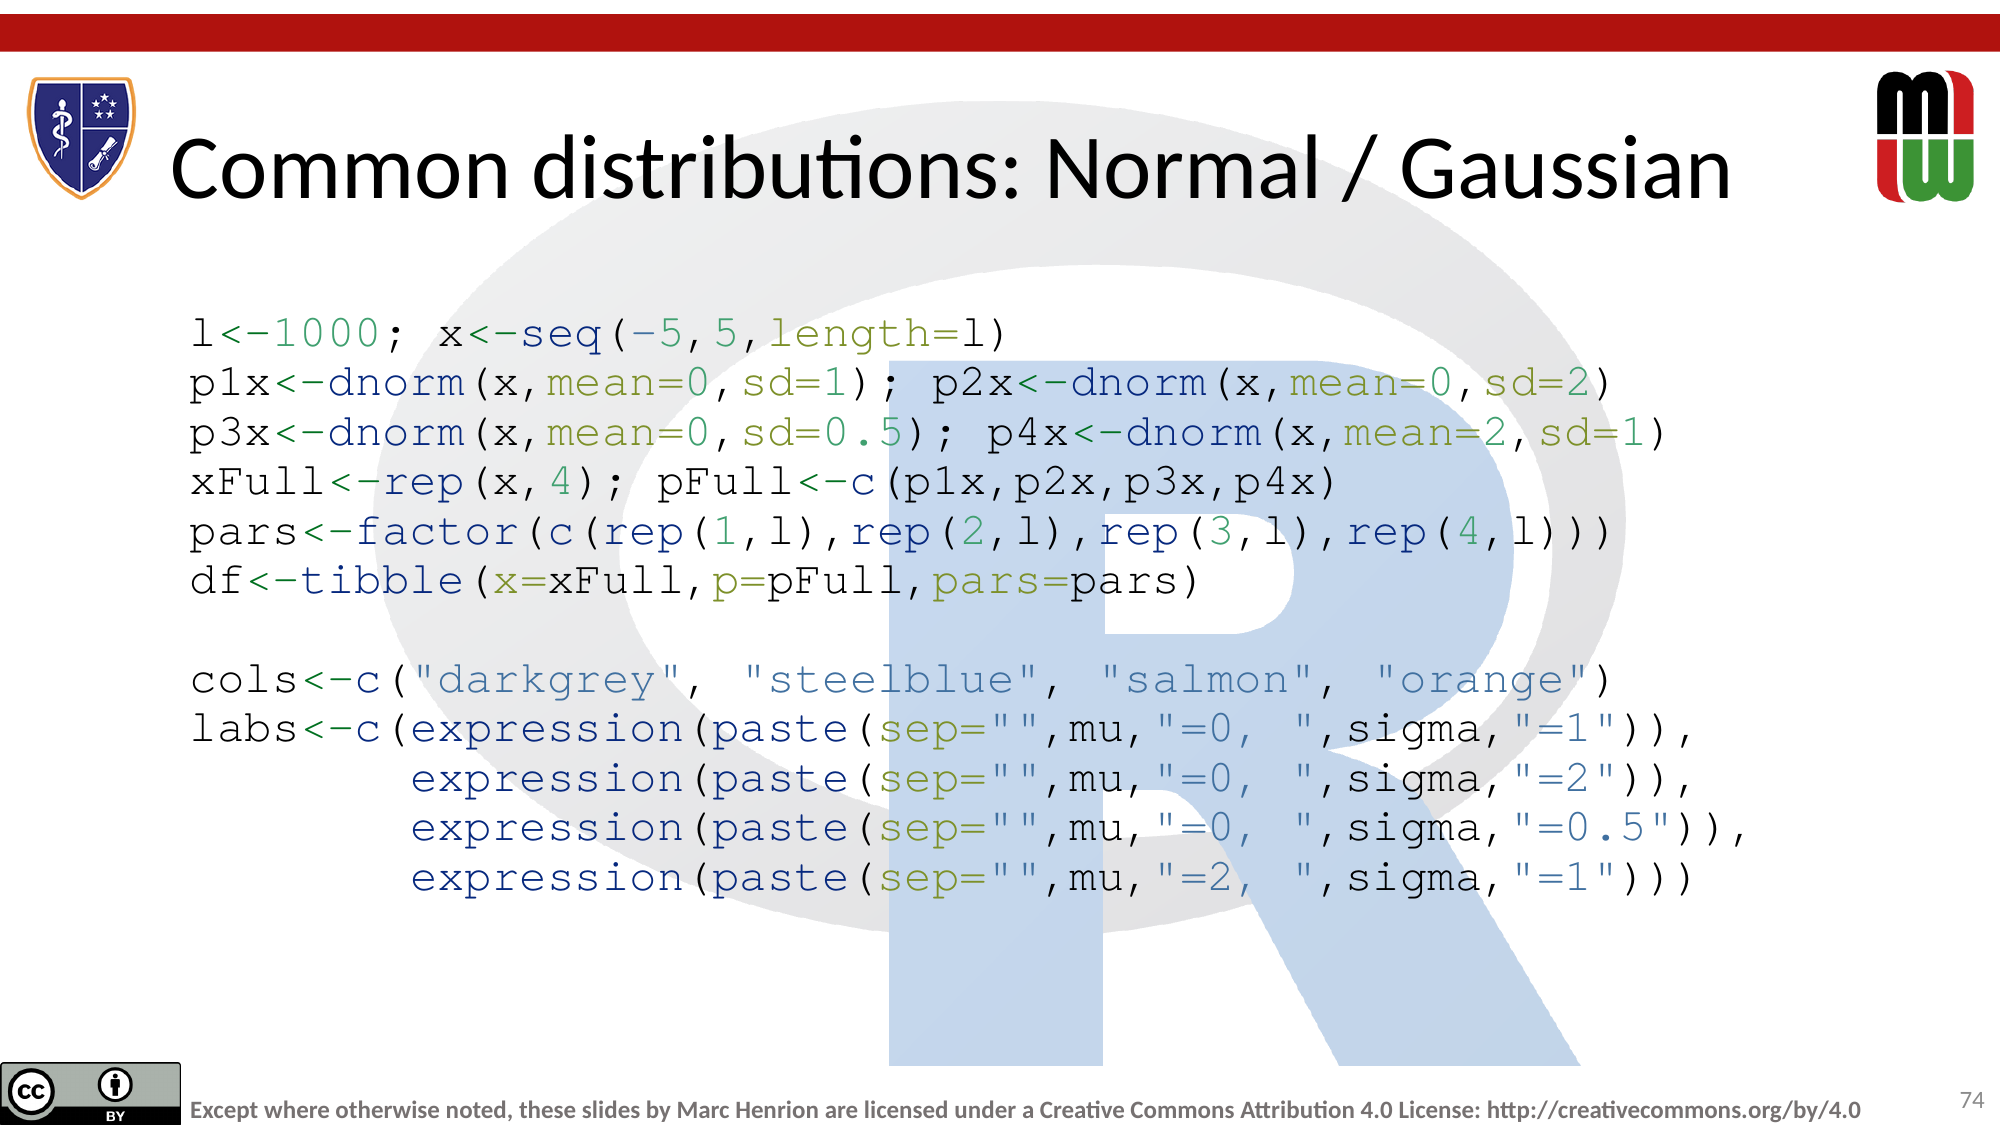

# Common distributions: Normal / Gaussian
l<-1000; x<-seq(-5,5,length=l)
p1x<-dnorm(x,mean=0,sd=1); p2x<-dnorm(x,mean=0,sd=2)
p3x<-dnorm(x,mean=0,sd=0.5); p4x<-dnorm(x,mean=2,sd=1)
xFull<-rep(x,4); pFull<-c(p1x,p2x,p3x,p4x)
pars<-factor(c(rep(1,l),rep(2,l),rep(3,l),rep(4,l)))
df<-tibble(x=xFull,p=pFull,pars=pars)
cols<-c("darkgrey", "steelblue", "salmon", "orange")
labs<-c(expression(paste(sep="",mu,"=0, ",sigma,"=1")),
        expression(paste(sep="",mu,"=0, ",sigma,"=2")),
        expression(paste(sep="",mu,"=0, ",sigma,"=0.5")),
        expression(paste(sep="",mu,"=2, ",sigma,"=1")))
74